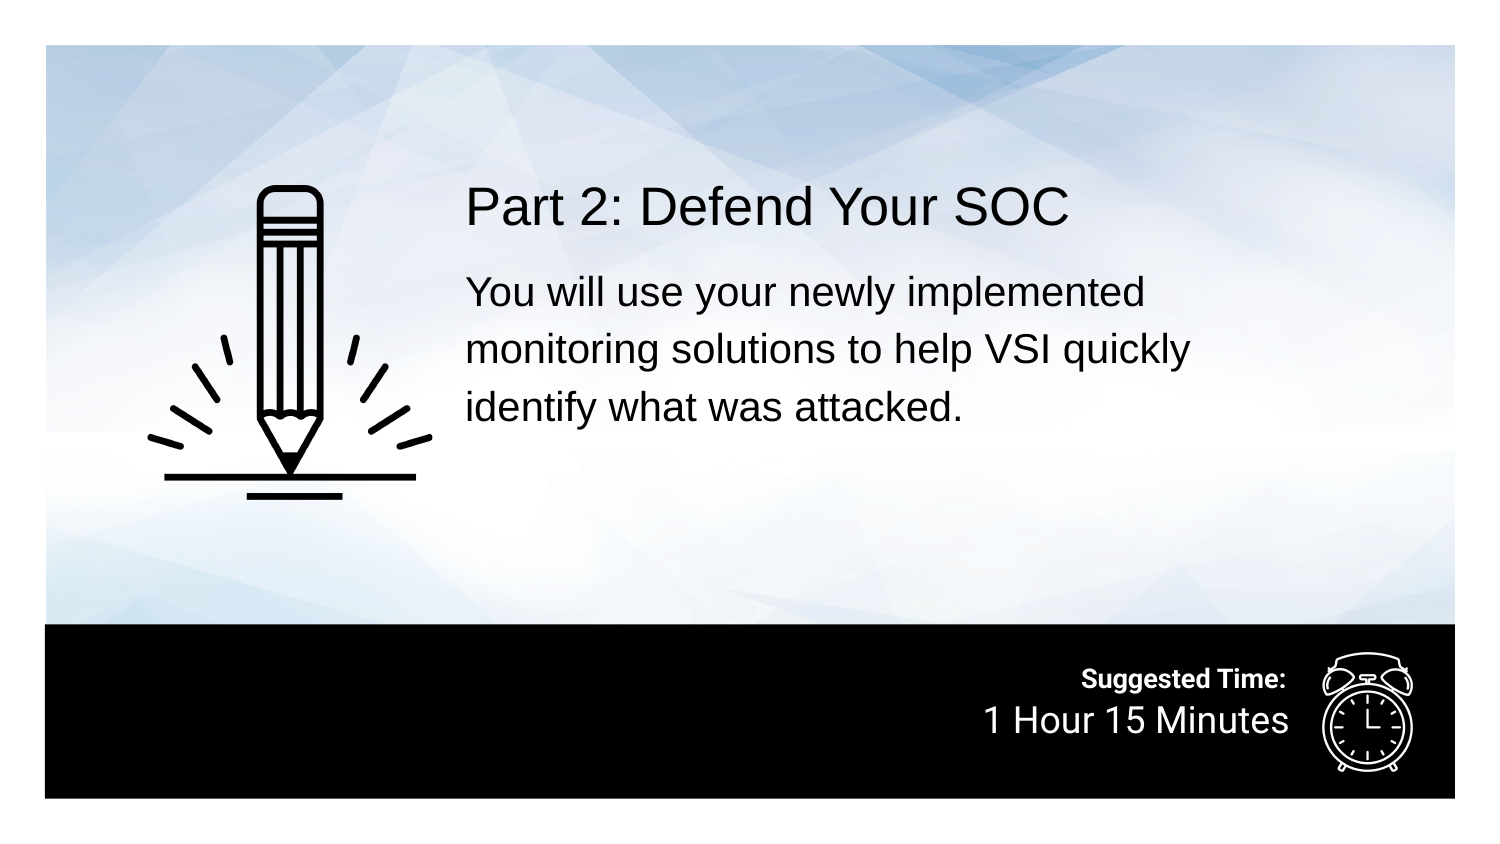

Part 2: Defend Your SOC
You will use your newly implemented monitoring solutions to help VSI quickly identify what was attacked.
# 1 Hour 15 Minutes